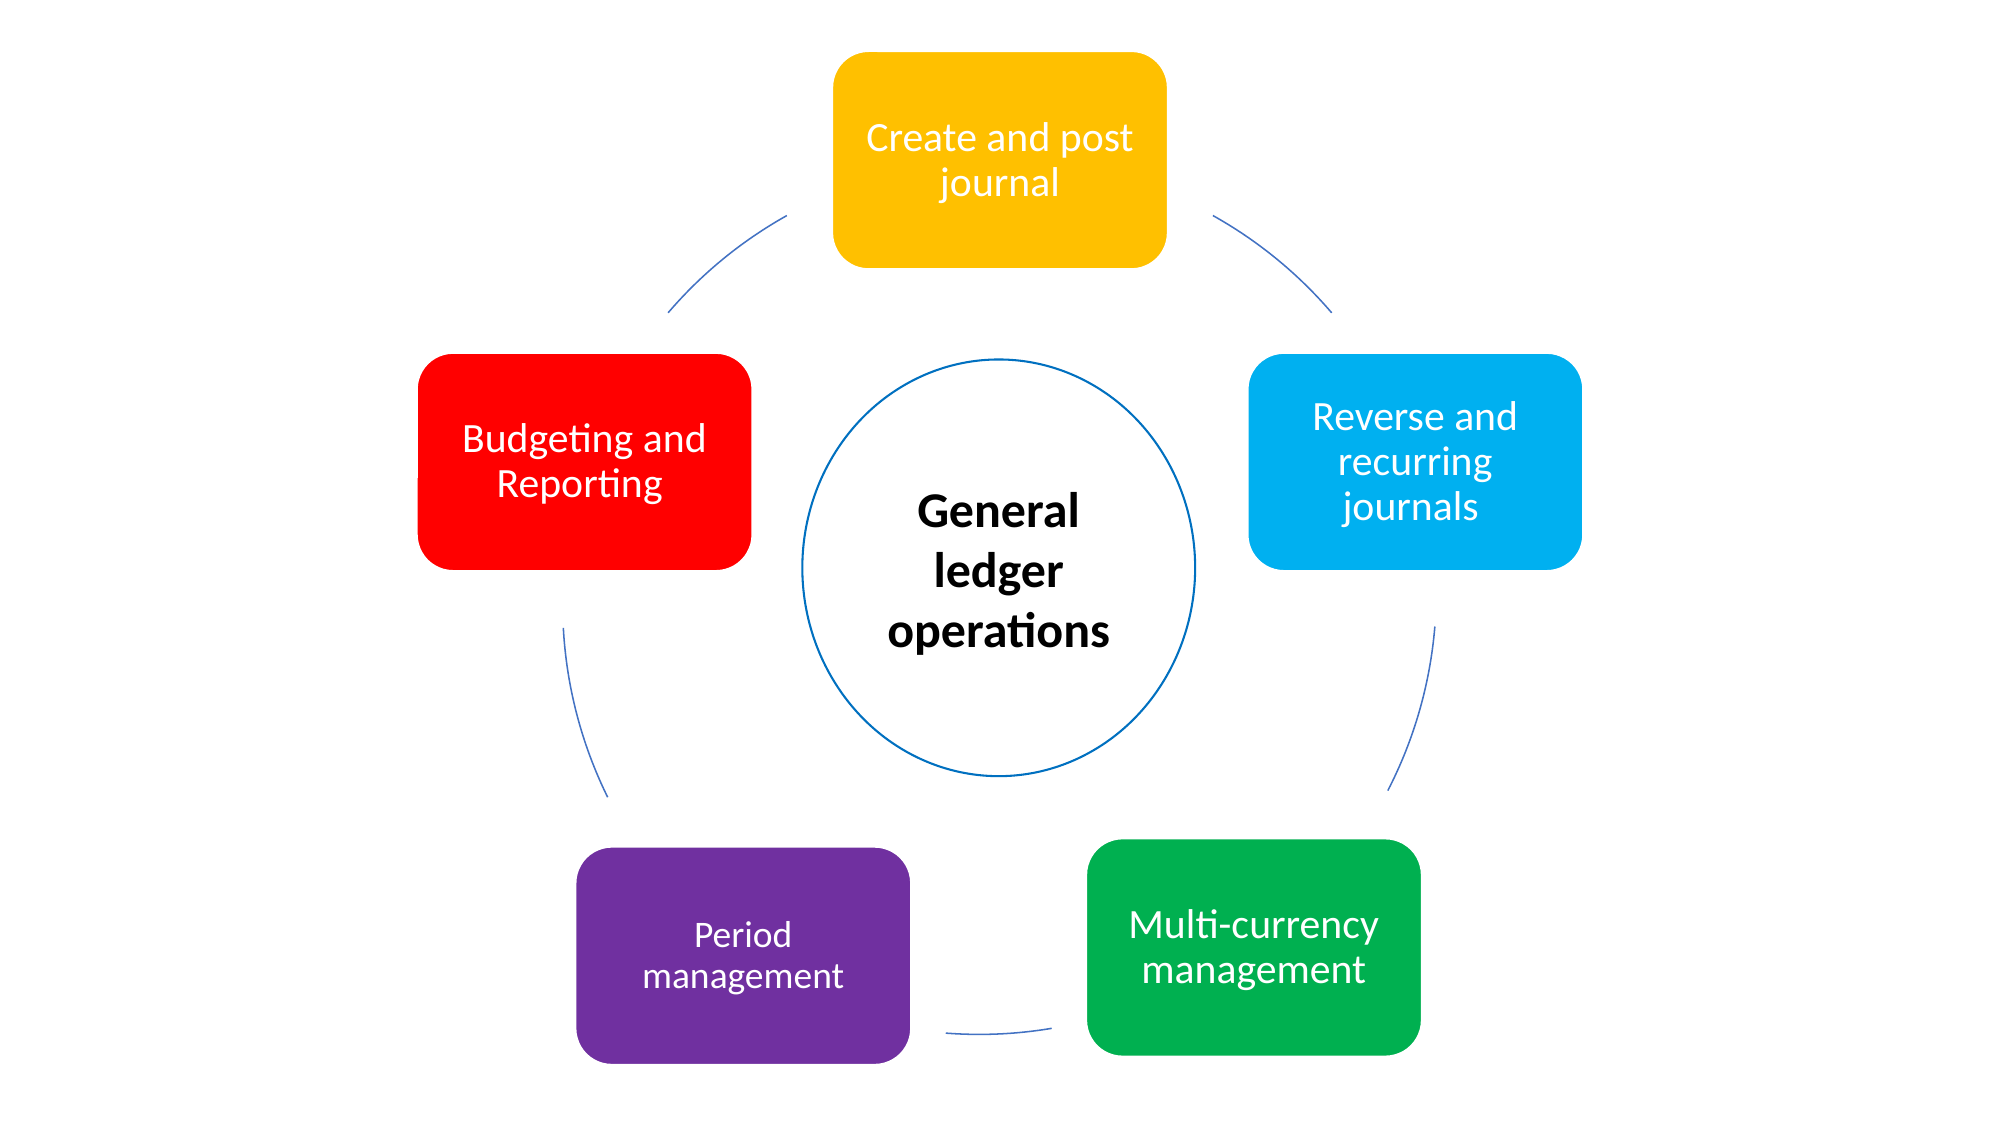

Create and post journal

Budgeting and Reporting
Reverse and recurring journals

Multi-currency management
Period management
General ledger operations